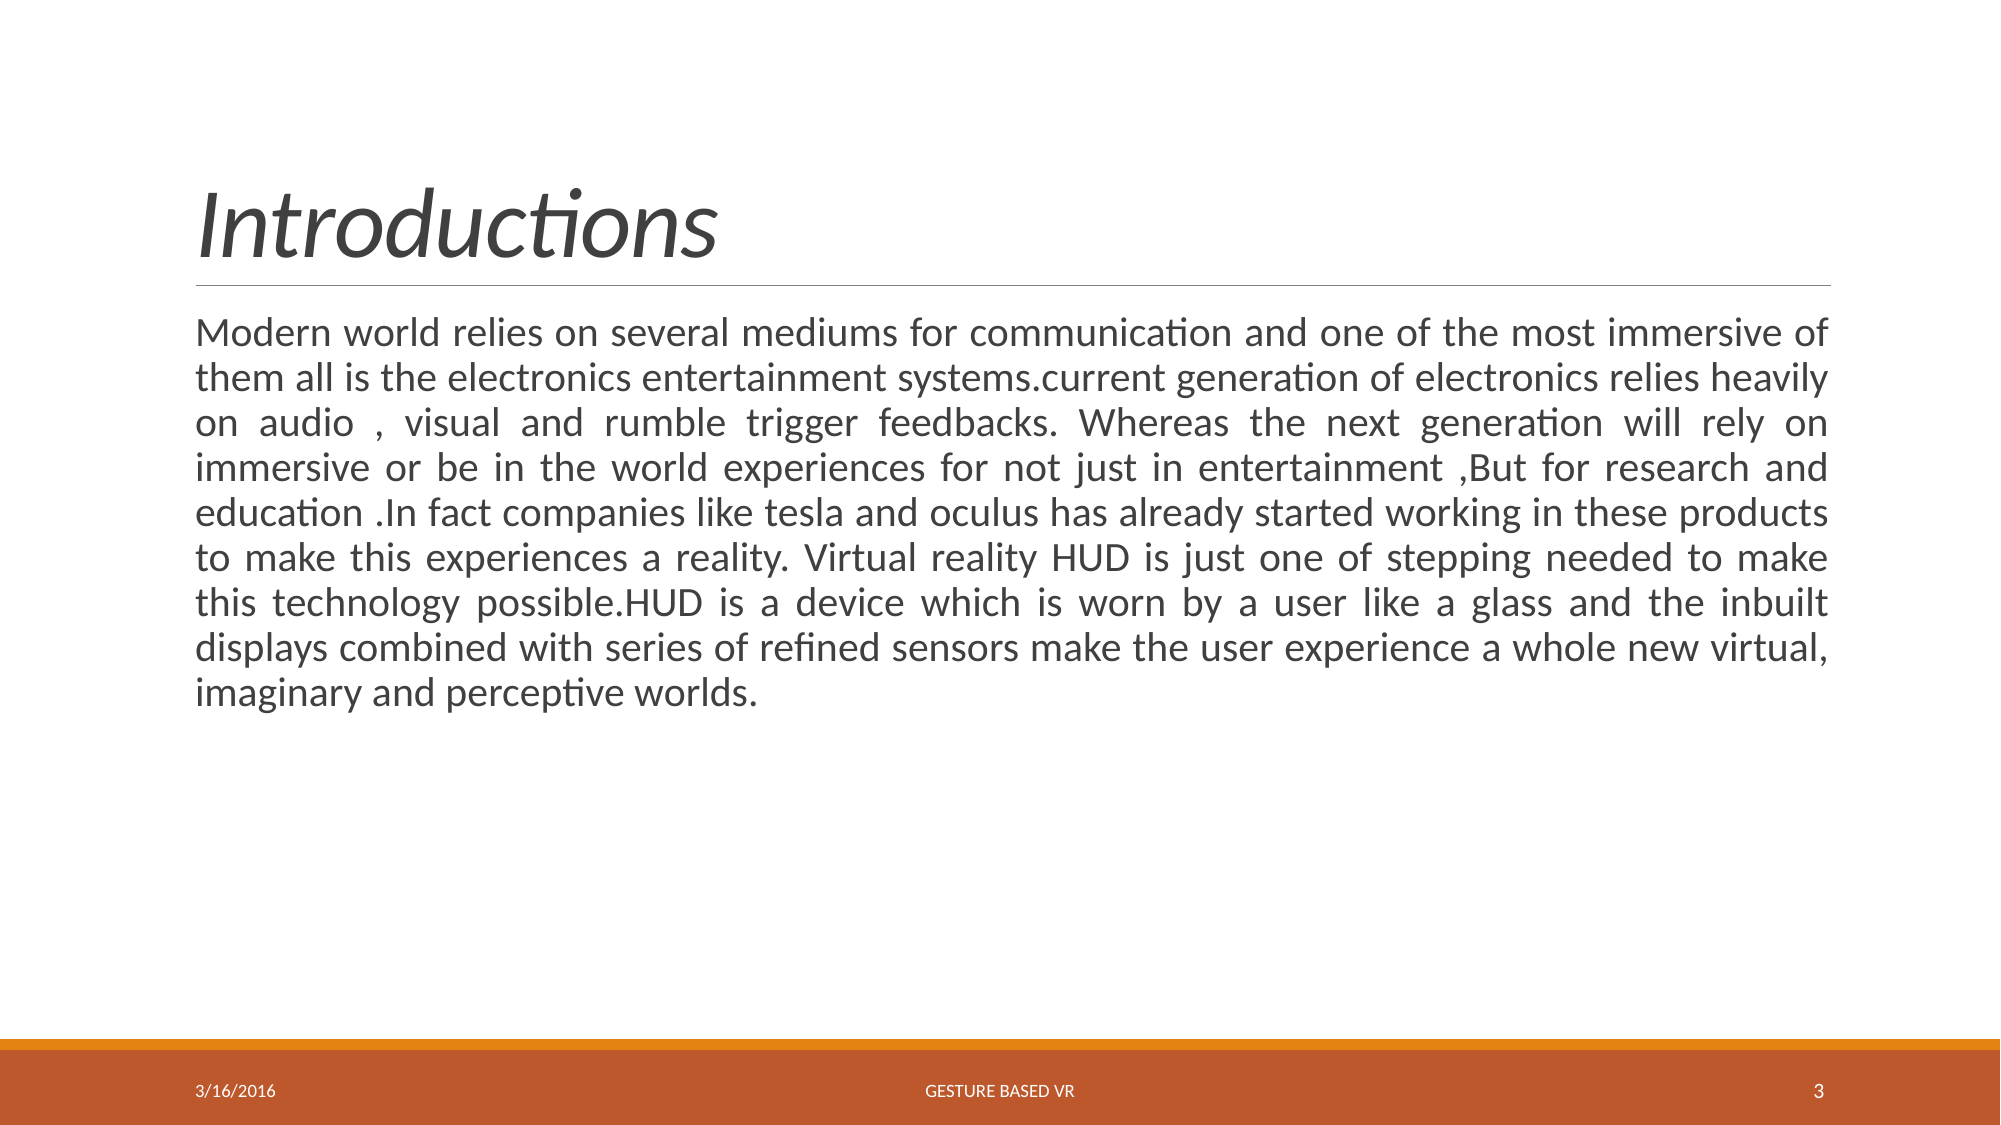

# Introductions
Modern world relies on several mediums for communication and one of the most immersive of them all is the electronics entertainment systems.current generation of electronics relies heavily on audio , visual and rumble trigger feedbacks. Whereas the next generation will rely on immersive or be in the world experiences for not just in entertainment ,But for research and education .In fact companies like tesla and oculus has already started working in these products to make this experiences a reality. Virtual reality HUD is just one of stepping needed to make this technology possible.HUD is a device which is worn by a user like a glass and the inbuilt displays combined with series of refined sensors make the user experience a whole new virtual, imaginary and perceptive worlds.
3/16/2016
Gesture Based VR
3